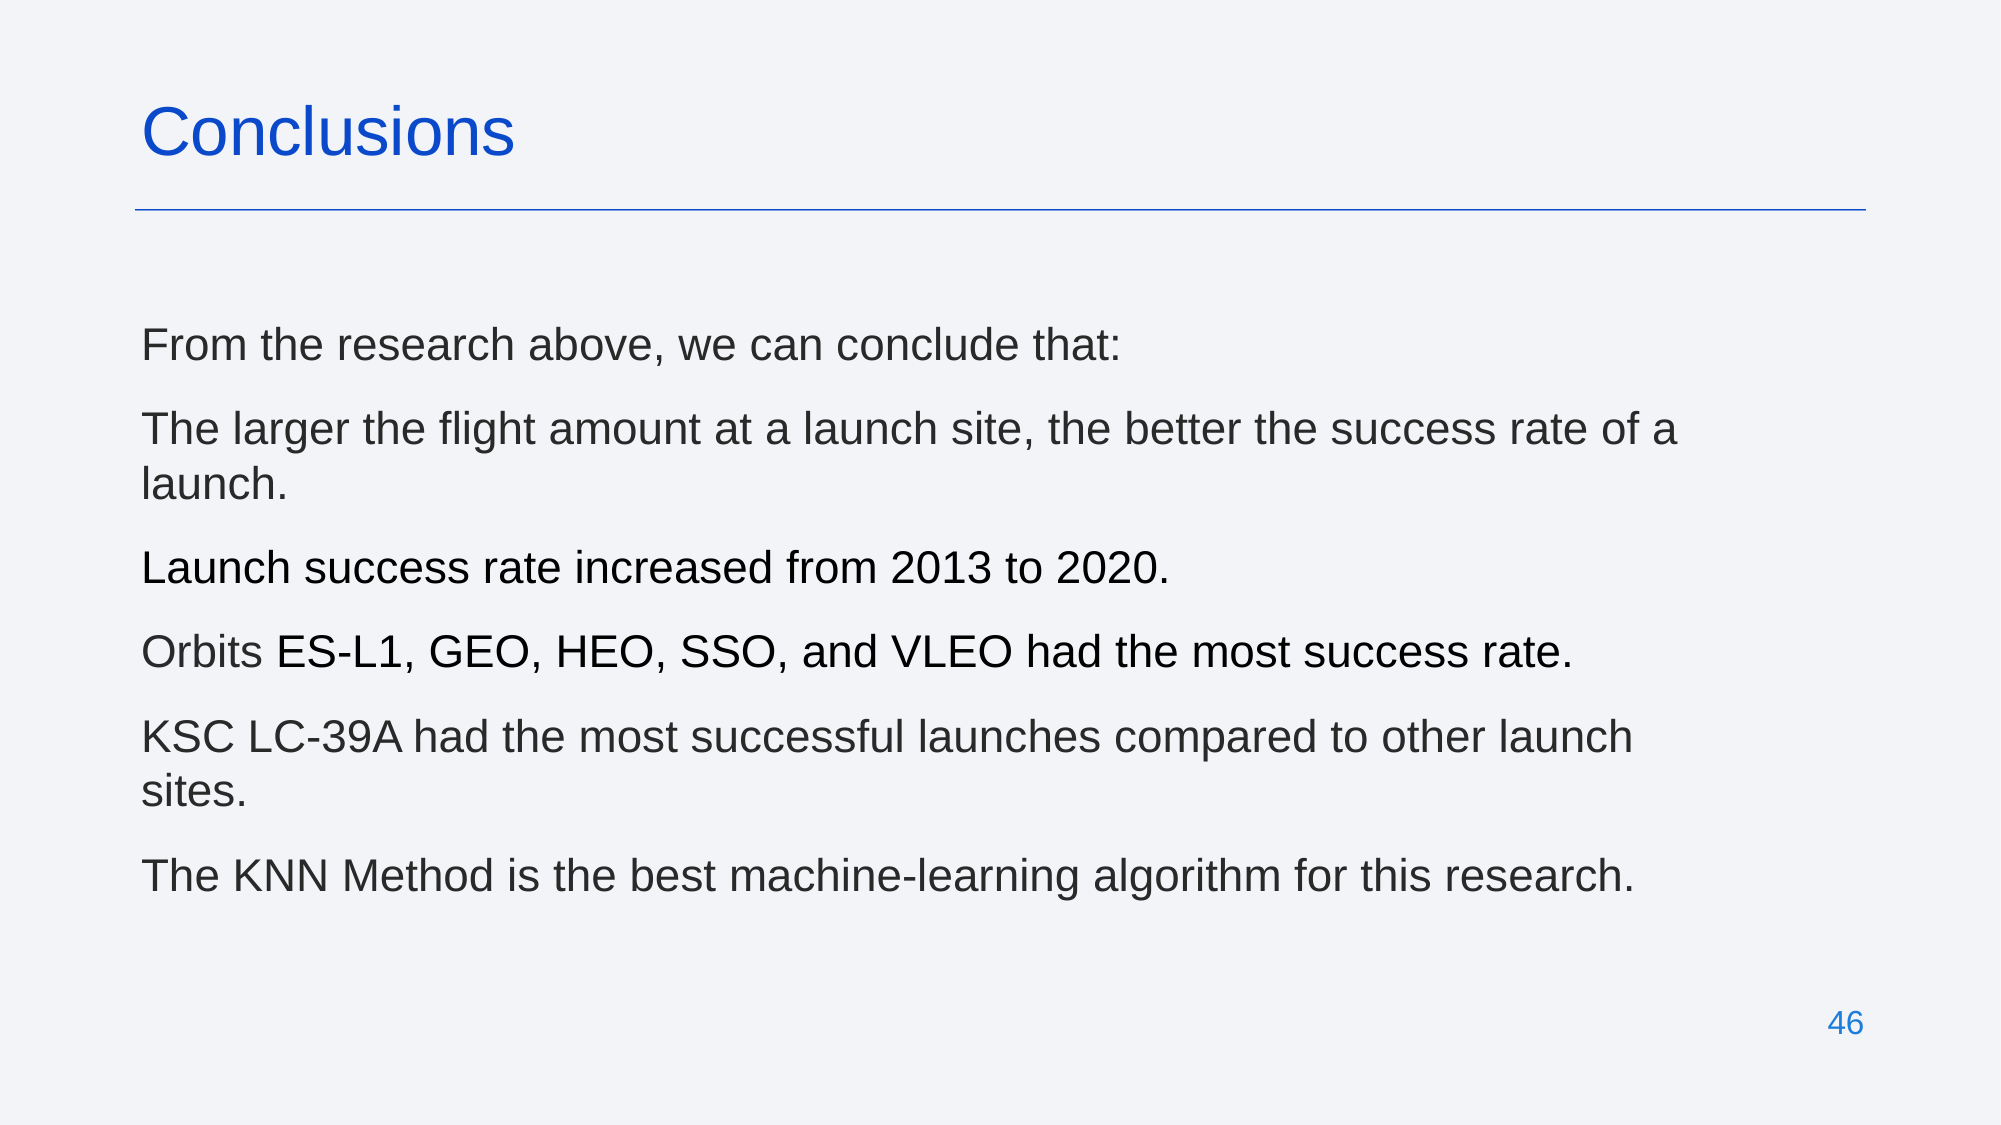

Conclusions
From the research above, we can conclude that:
The larger the flight amount at a launch site, the better the success rate of a launch.
Launch success rate increased from 2013 to 2020.
Orbits ES-L1, GEO, HEO, SSO, and VLEO had the most success rate.
KSC LC-39A had the most successful launches compared to other launch sites.
The KNN Method is the best machine-learning algorithm for this research.

46